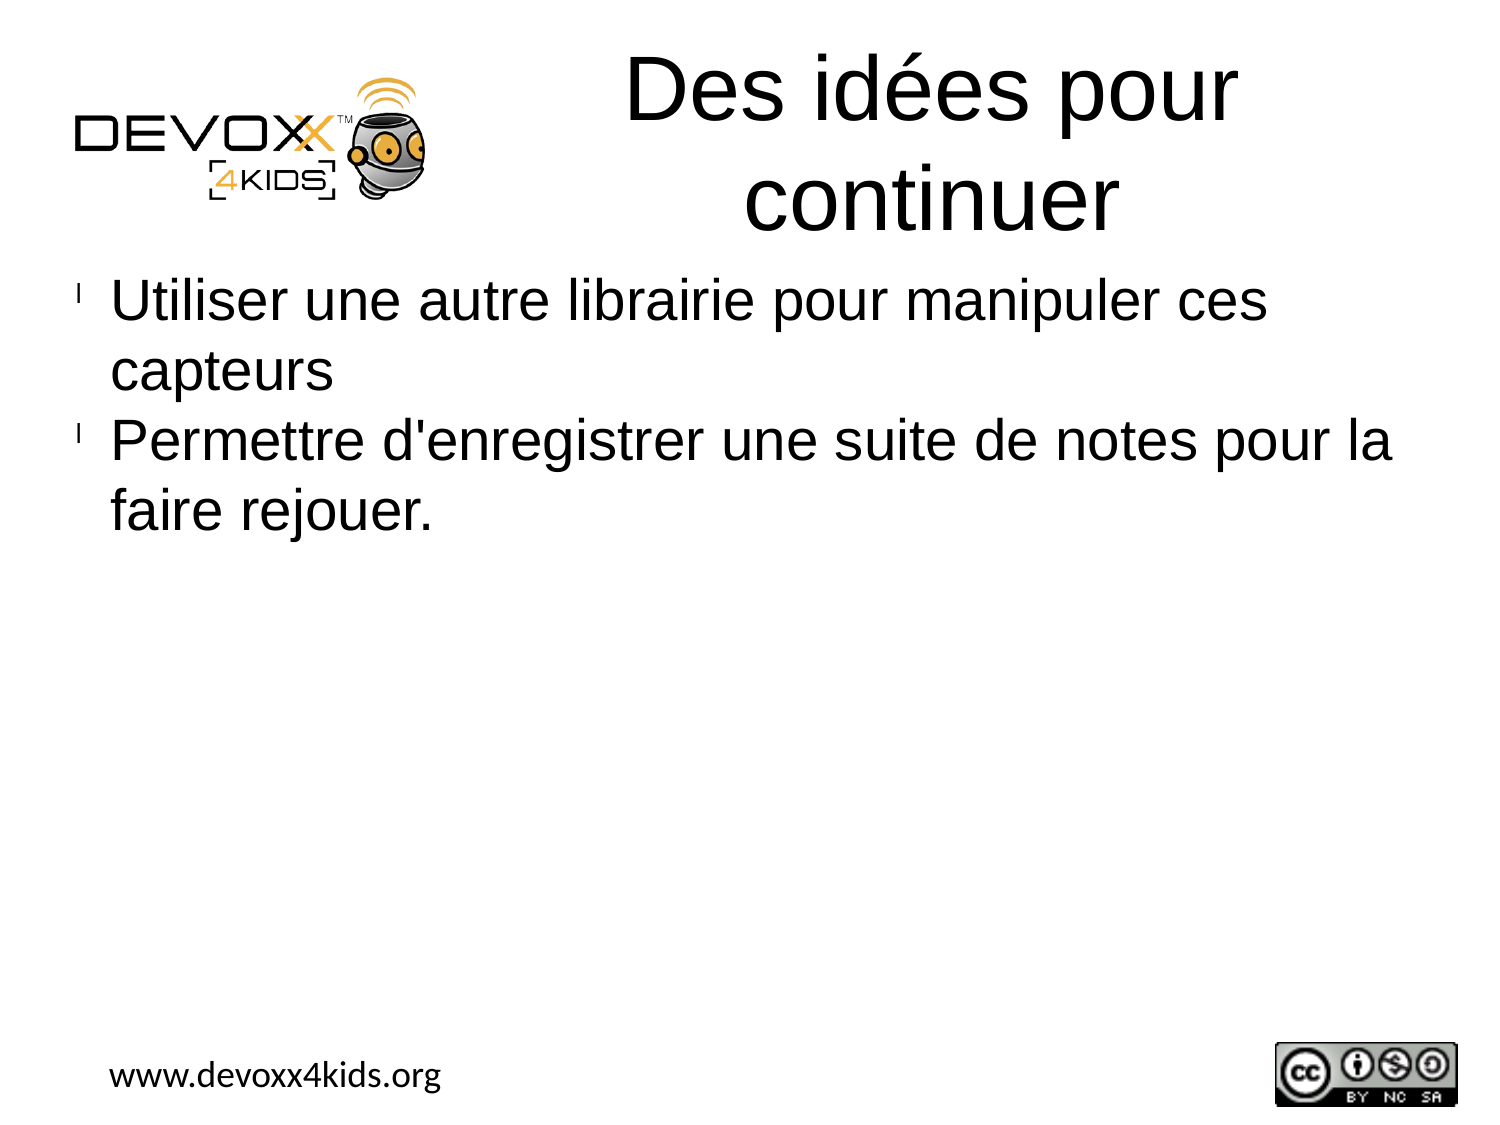

Des idées pour continuer
Utiliser une autre librairie pour manipuler ces capteurs
Permettre d'enregistrer une suite de notes pour la faire rejouer.